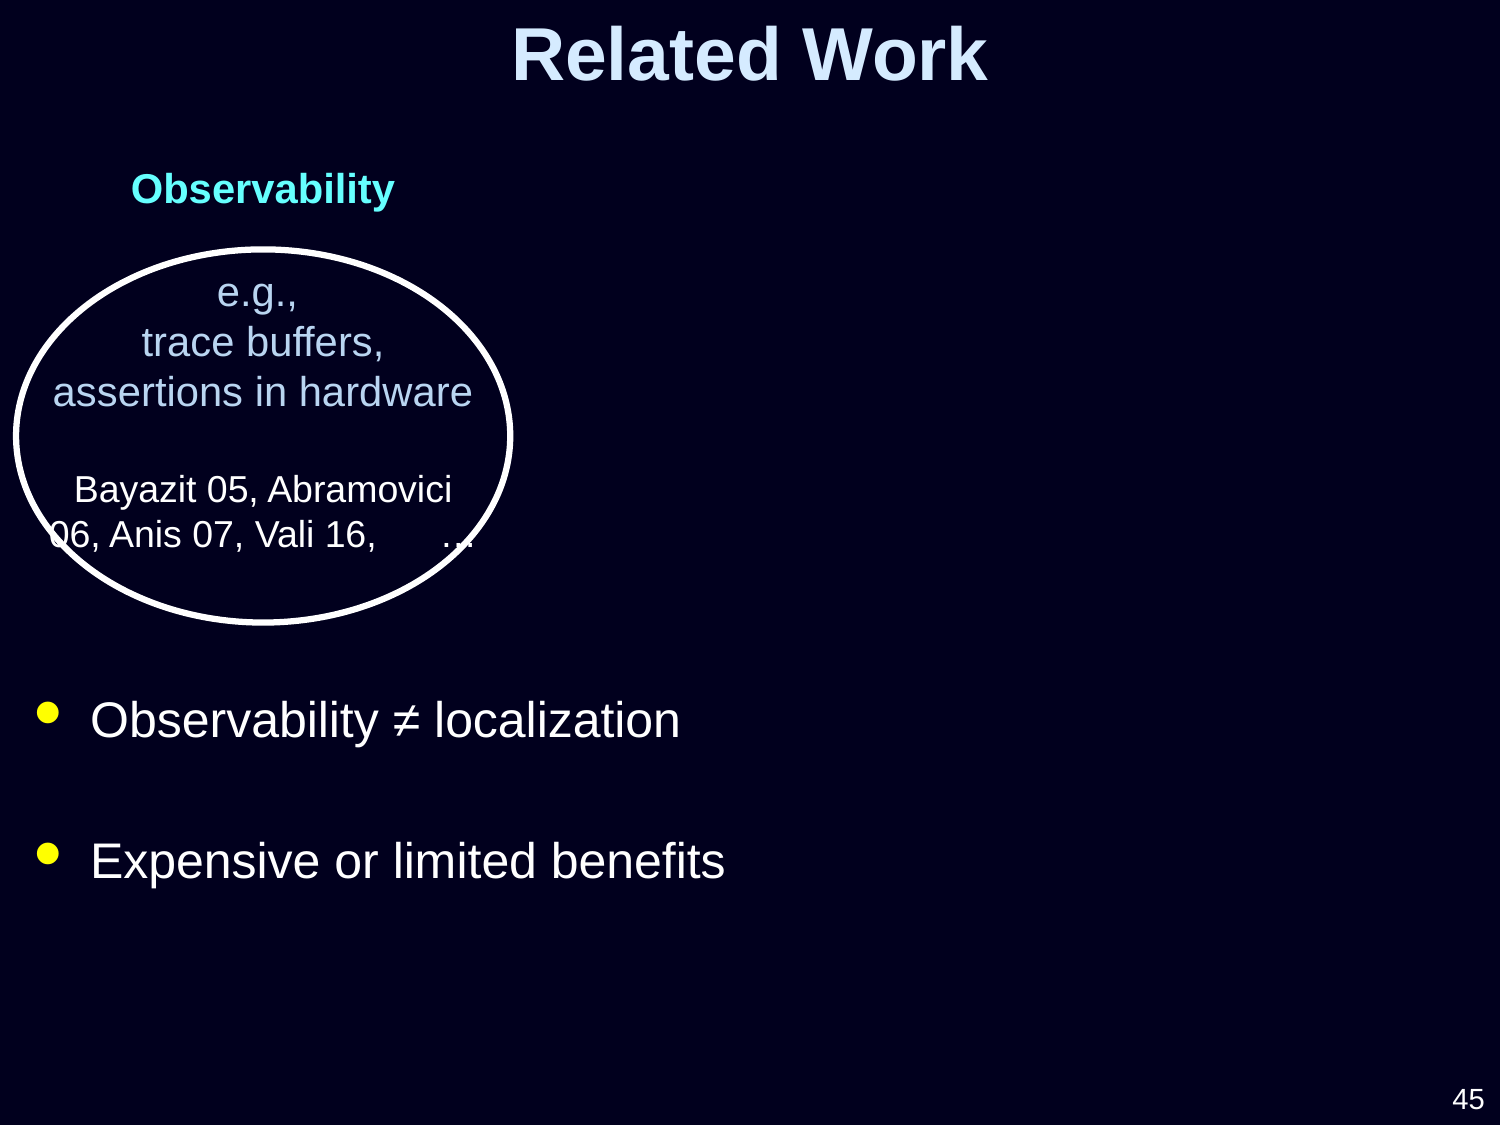

Related Work
Observability

e.g.,
trace buffers, assertions in hardware

Bayazit 05, Abramovici 06, Anis 07, Vali 16,      …
Observability ≠ localization

Expensive or limited benefits

45